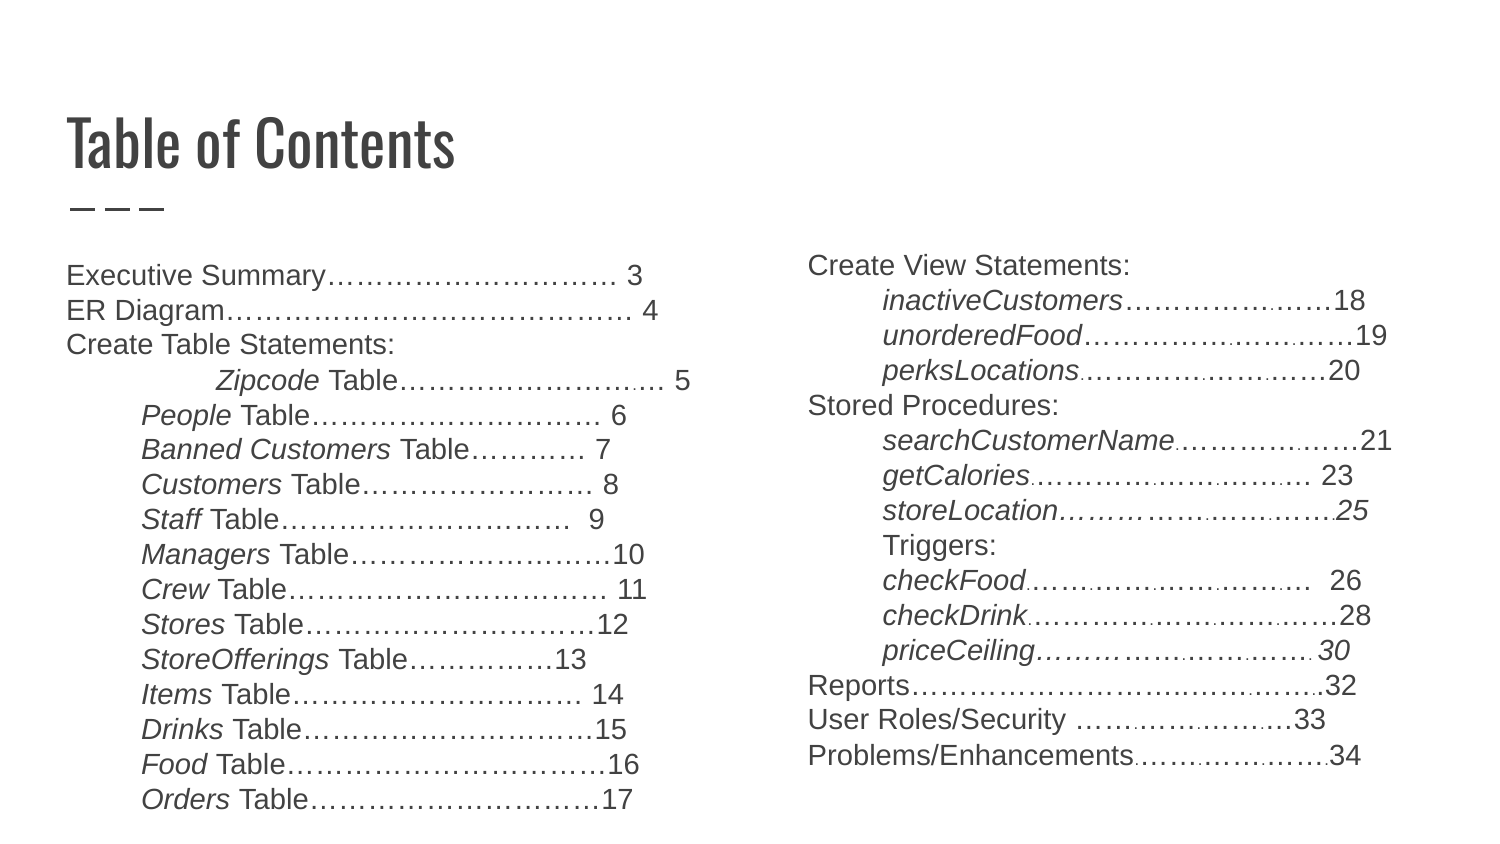

# Table of Contents
Create View Statements:
inactiveCustomers…………….……18
unorderedFood…………….…….……19
perksLocations.………….…….……20
Stored Procedures:
searchCustomerName.………….……21
getCalories.………….…….…….… 23
storeLocation…………….…….…….25
Triggers:
checkFood.…….…….…….…….…  26
checkDrink.………….…….…….……28
priceCeiling…………….…….……. 30
Reports………………………..…….……..32
User Roles/Security …….…….…….…33
Problems/Enhancements.…….…….…….34

Executive Summary………………………… 3
ER Diagram…………………………………… 4
Create Table Statements:
	Zipcode Table…………………….… 5
People Table………………………… 6
Banned Customers Table………… 7
Customers Table…………………… 8
Staff Table…………………………  9
Managers Table………………………10
Crew Table…………………………… 11
Stores Table…………………………12
StoreOfferings Table……………13
Items Table………………………… 14
Drinks Table…………………………15
Food Table……………………………16
Orders Table…………………………17